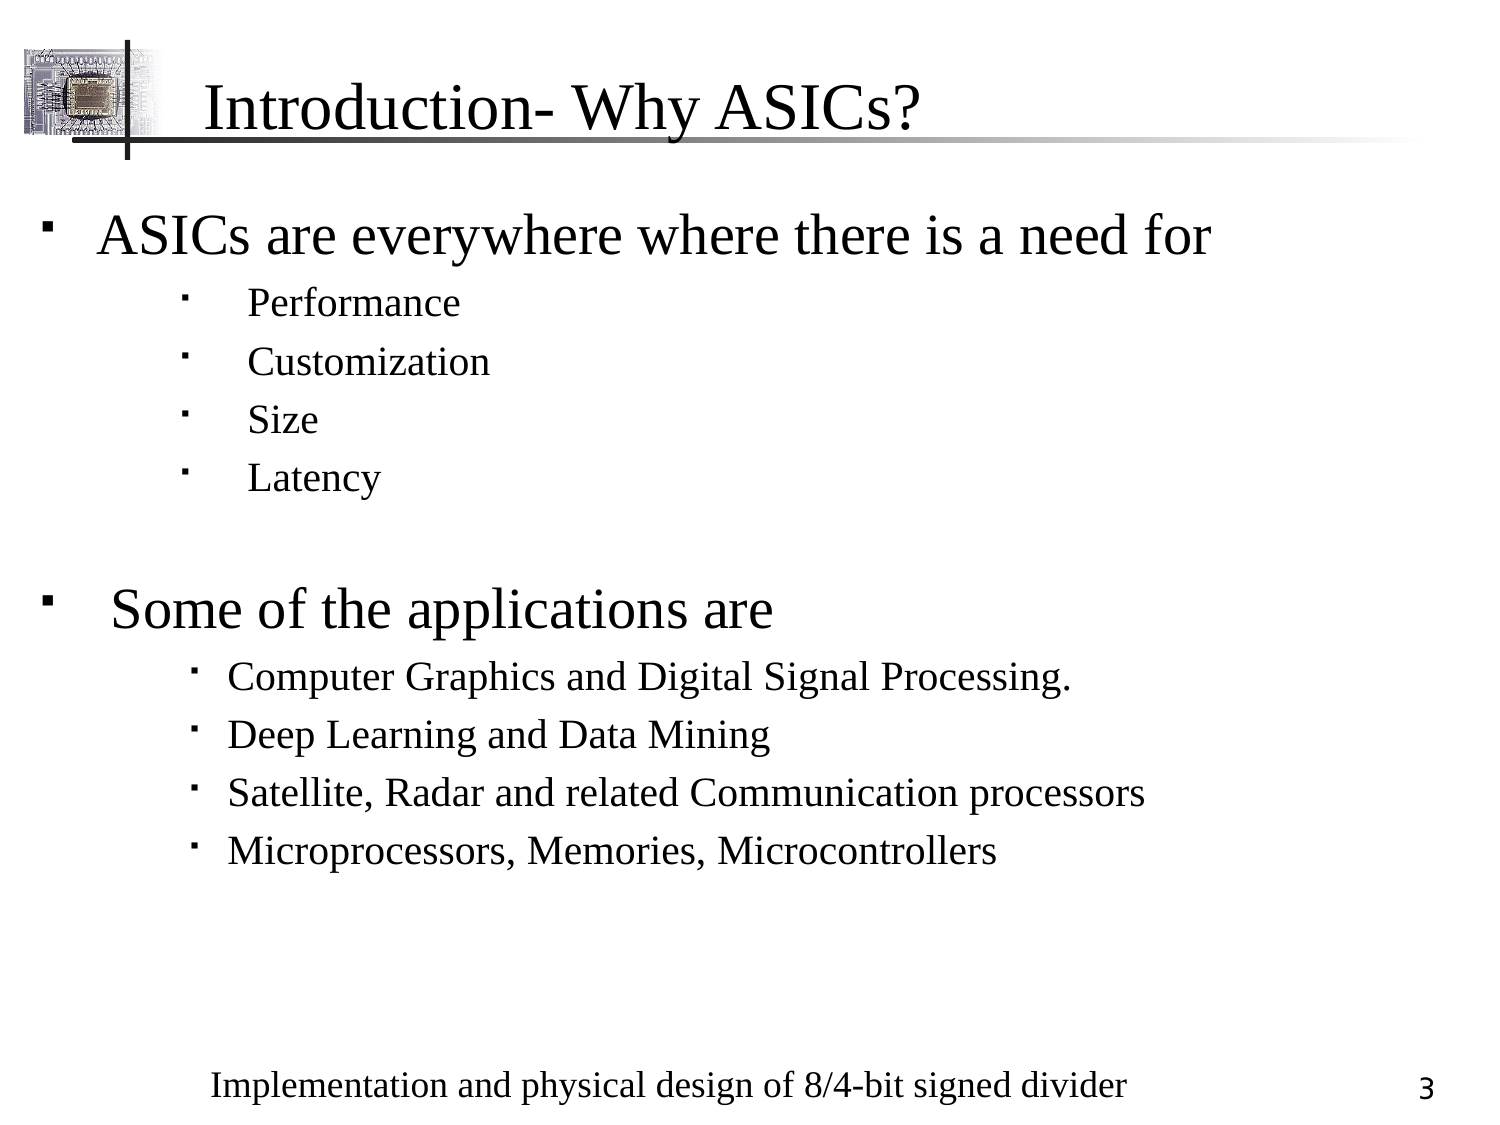

# Introduction- Why ASICs?
ASICs are everywhere where there is a need for
 Performance
 Customization
 Size
 Latency

 Some of the applications are
Computer Graphics and Digital Signal Processing.
Deep Learning and Data Mining
Satellite, Radar and related Communication processors
Microprocessors, Memories, Microcontrollers

Implementation and physical design of 8/4-bit signed divider
3